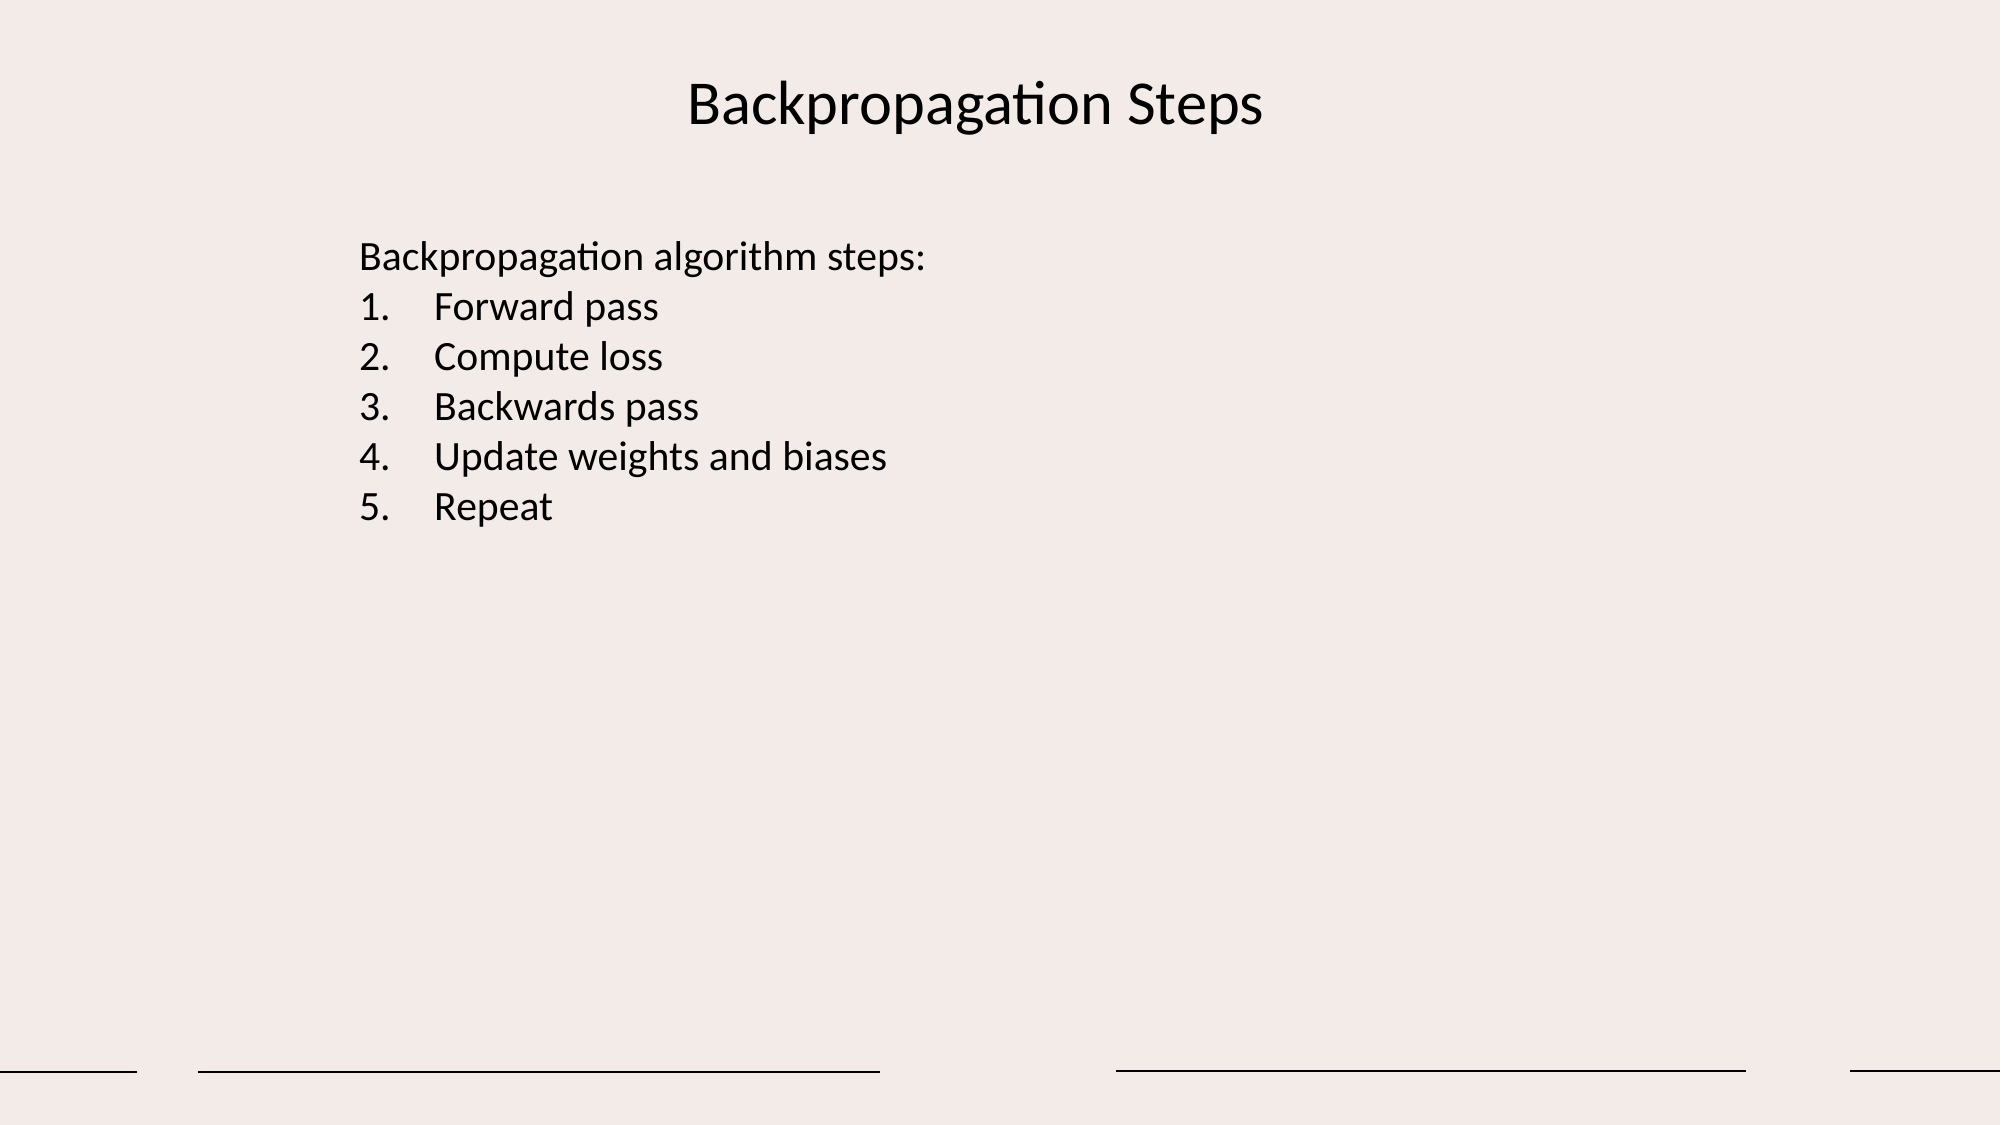

Backpropagation Steps
Backpropagation algorithm steps:
Forward pass
Compute loss
Backwards pass
Update weights and biases
Repeat